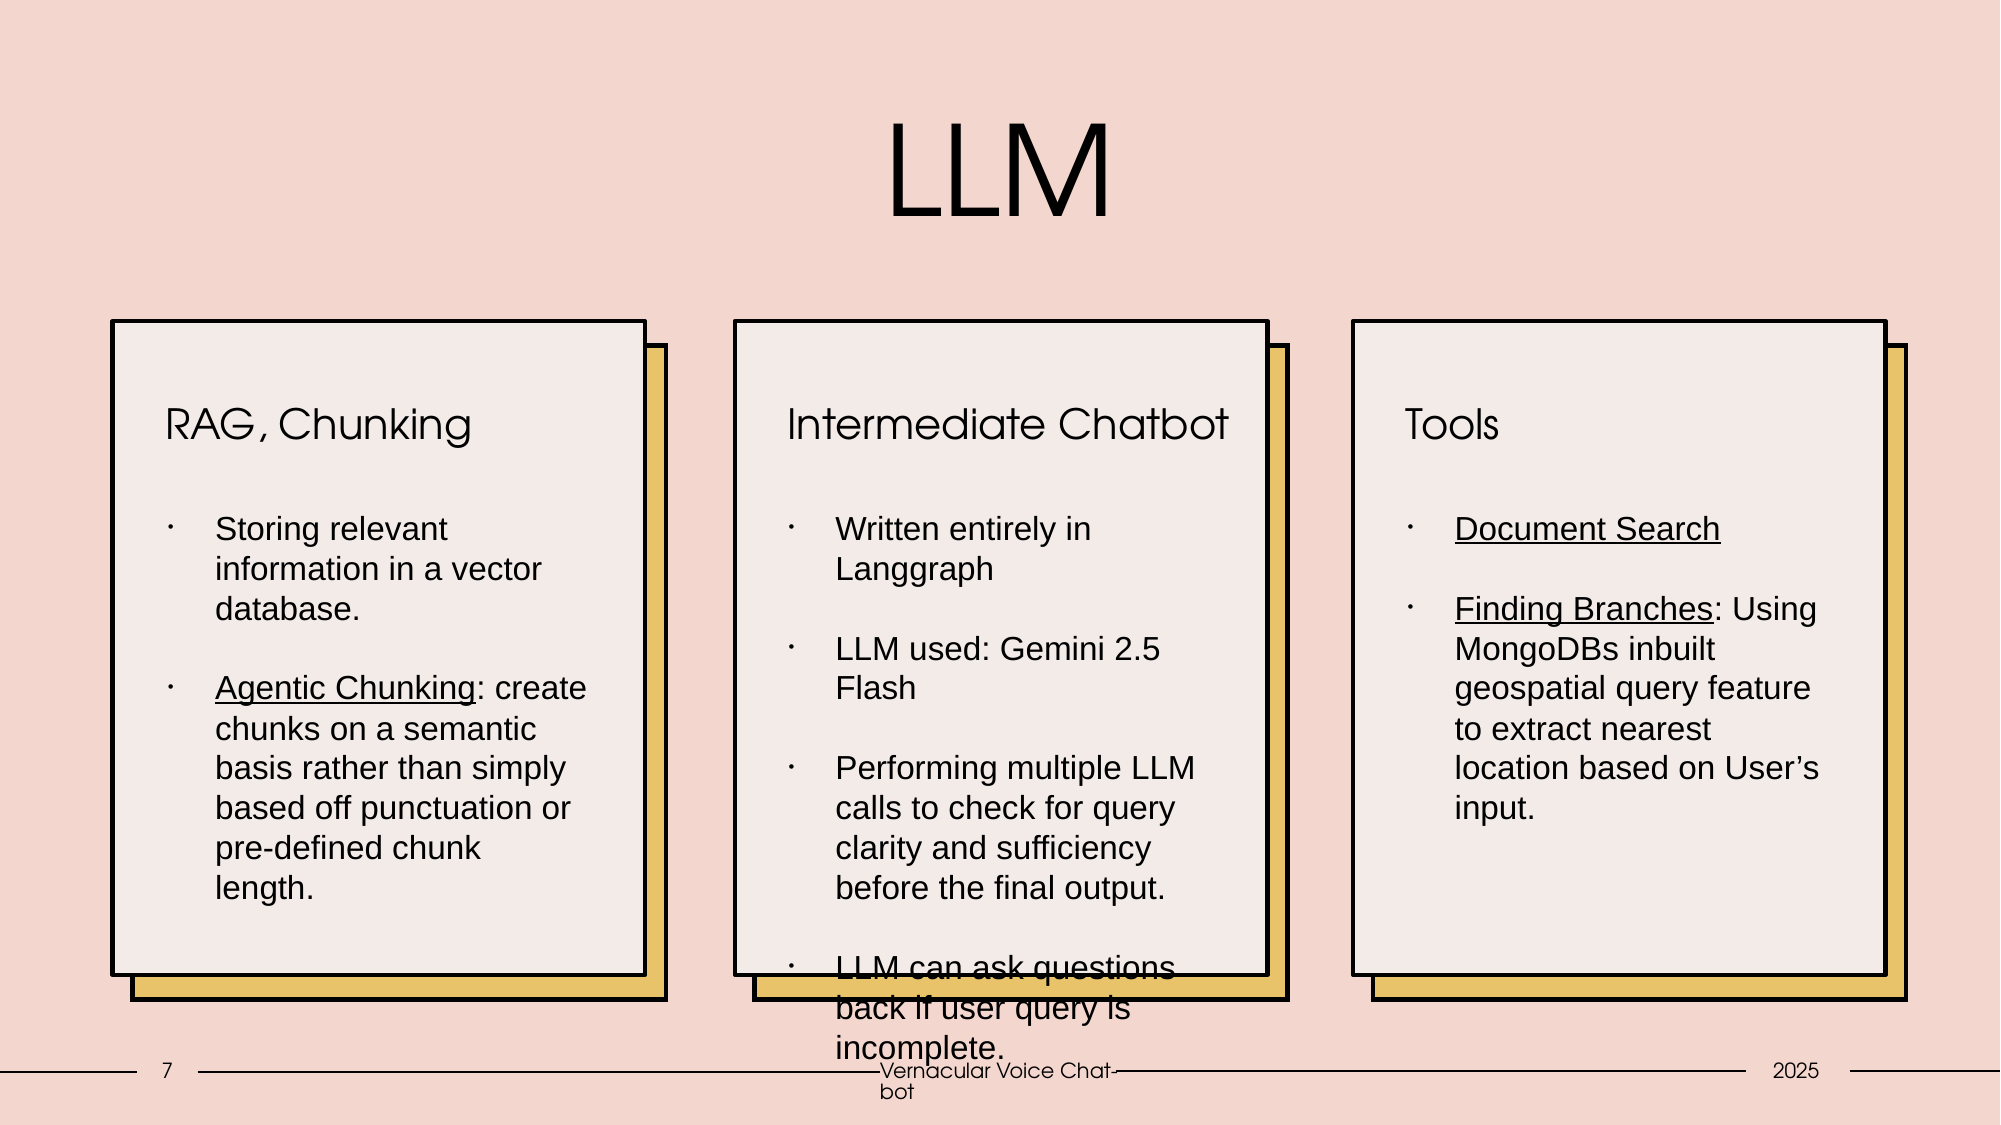

# LLM
RAG, Chunking

Intermediate Chatbot
Tools
Storing relevant information in a vector database.

Agentic Chunking: create chunks on a semantic basis rather than simply based off punctuation or pre-defined chunk length.

Written entirely in Langgraph

LLM used: Gemini 2.5 Flash

Performing multiple LLM calls to check for query clarity and sufficiency before the final output.

LLM can ask questions back if user query is incomplete.

Document Search

Finding Branches: Using MongoDBs inbuilt geospatial query feature to ​extract nearest location based on User’s input.
​

7
Vernacular Voice Chat-bot
2025